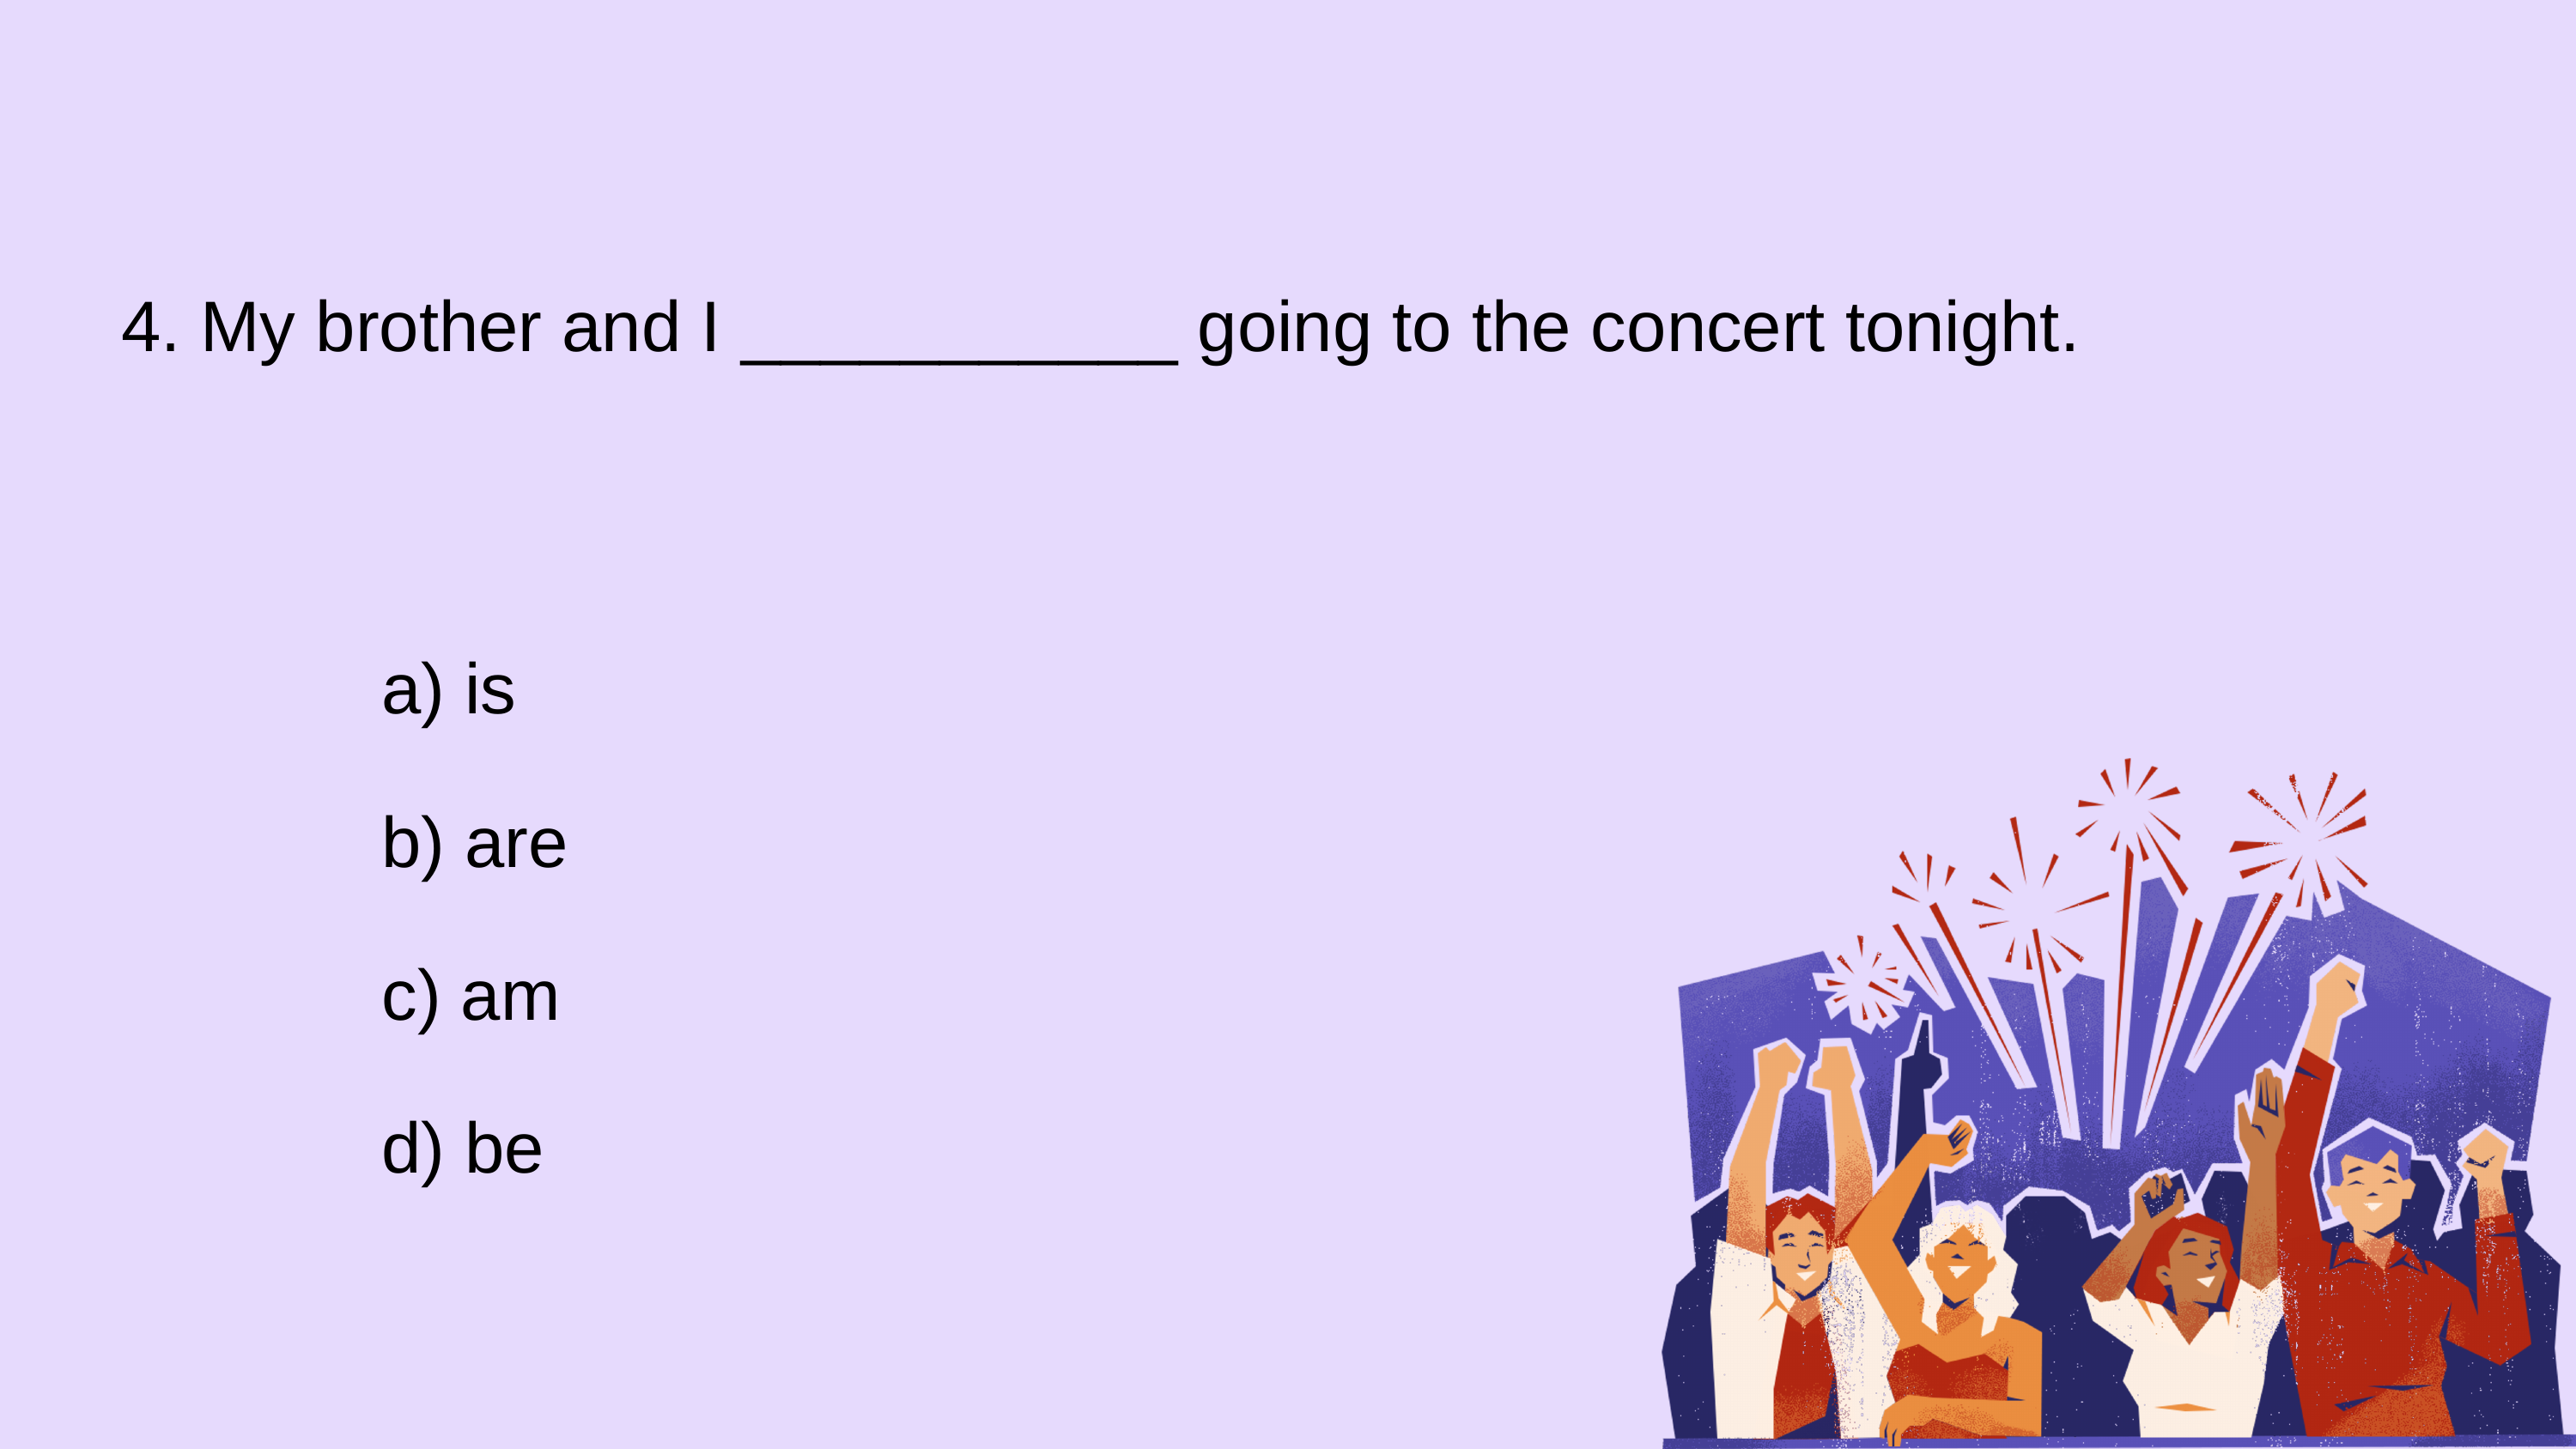

4. My brother and I ___________ going to the concert tonight.
a) is

b) are

c) am

d) be